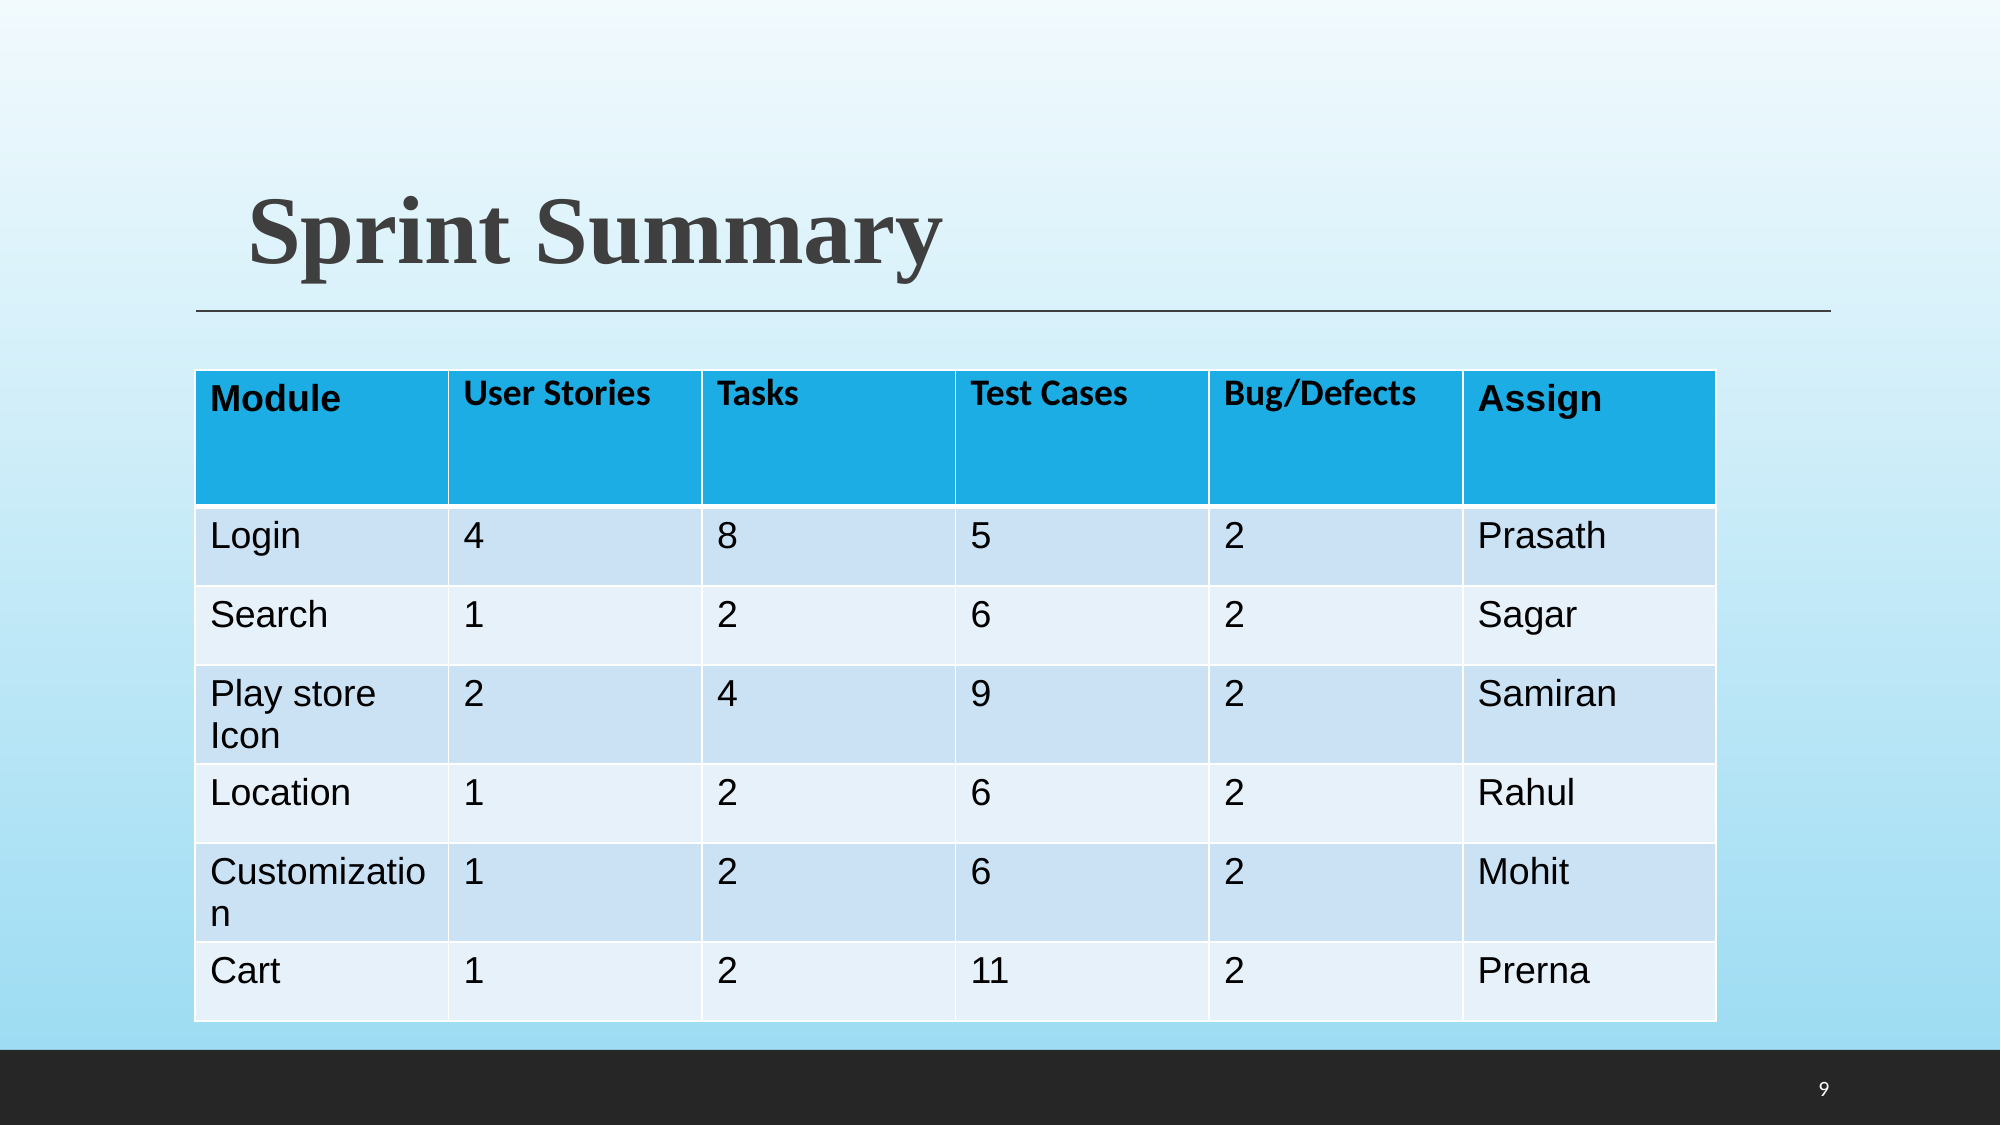

# Sprint Summary
| Module | User Stories | Tasks | Test Cases | Bug/Defects | Assign |
| --- | --- | --- | --- | --- | --- |
| Login | 4 | 8 | 5 | 2 | Prasath |
| Search | 1 | 2 | 6 | 2 | Sagar |
| Play store Icon | 2 | 4 | 9 | 2 | Samiran |
| Location | 1 | 2 | 6 | 2 | Rahul |
| Customization | 1 | 2 | 6 | 2 | Mohit |
| Cart | 1 | 2 | 11 | 2 | Prerna |

9